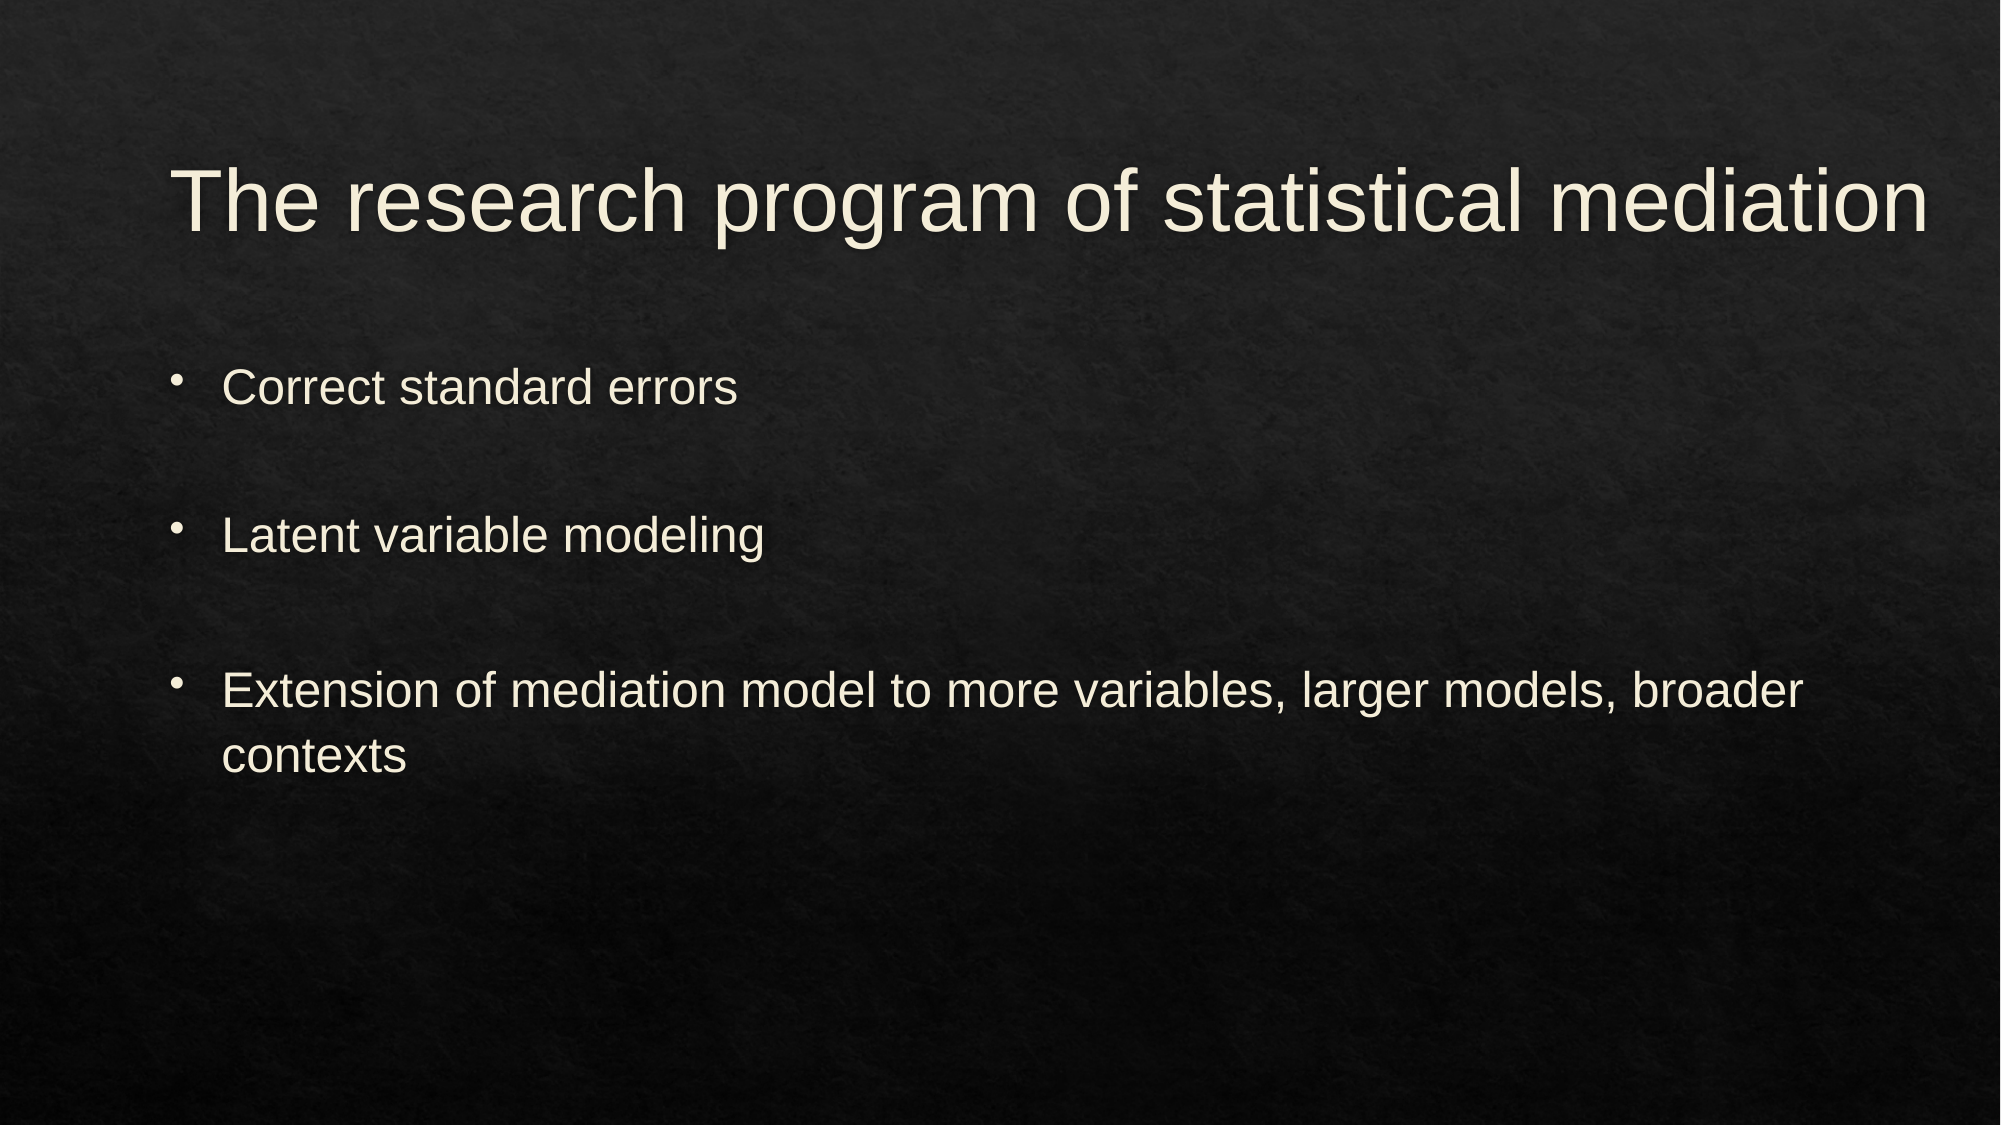

# The research program of statistical mediation
Correct standard errors
Latent variable modeling
Extension of mediation model to more variables, larger models, broader contexts